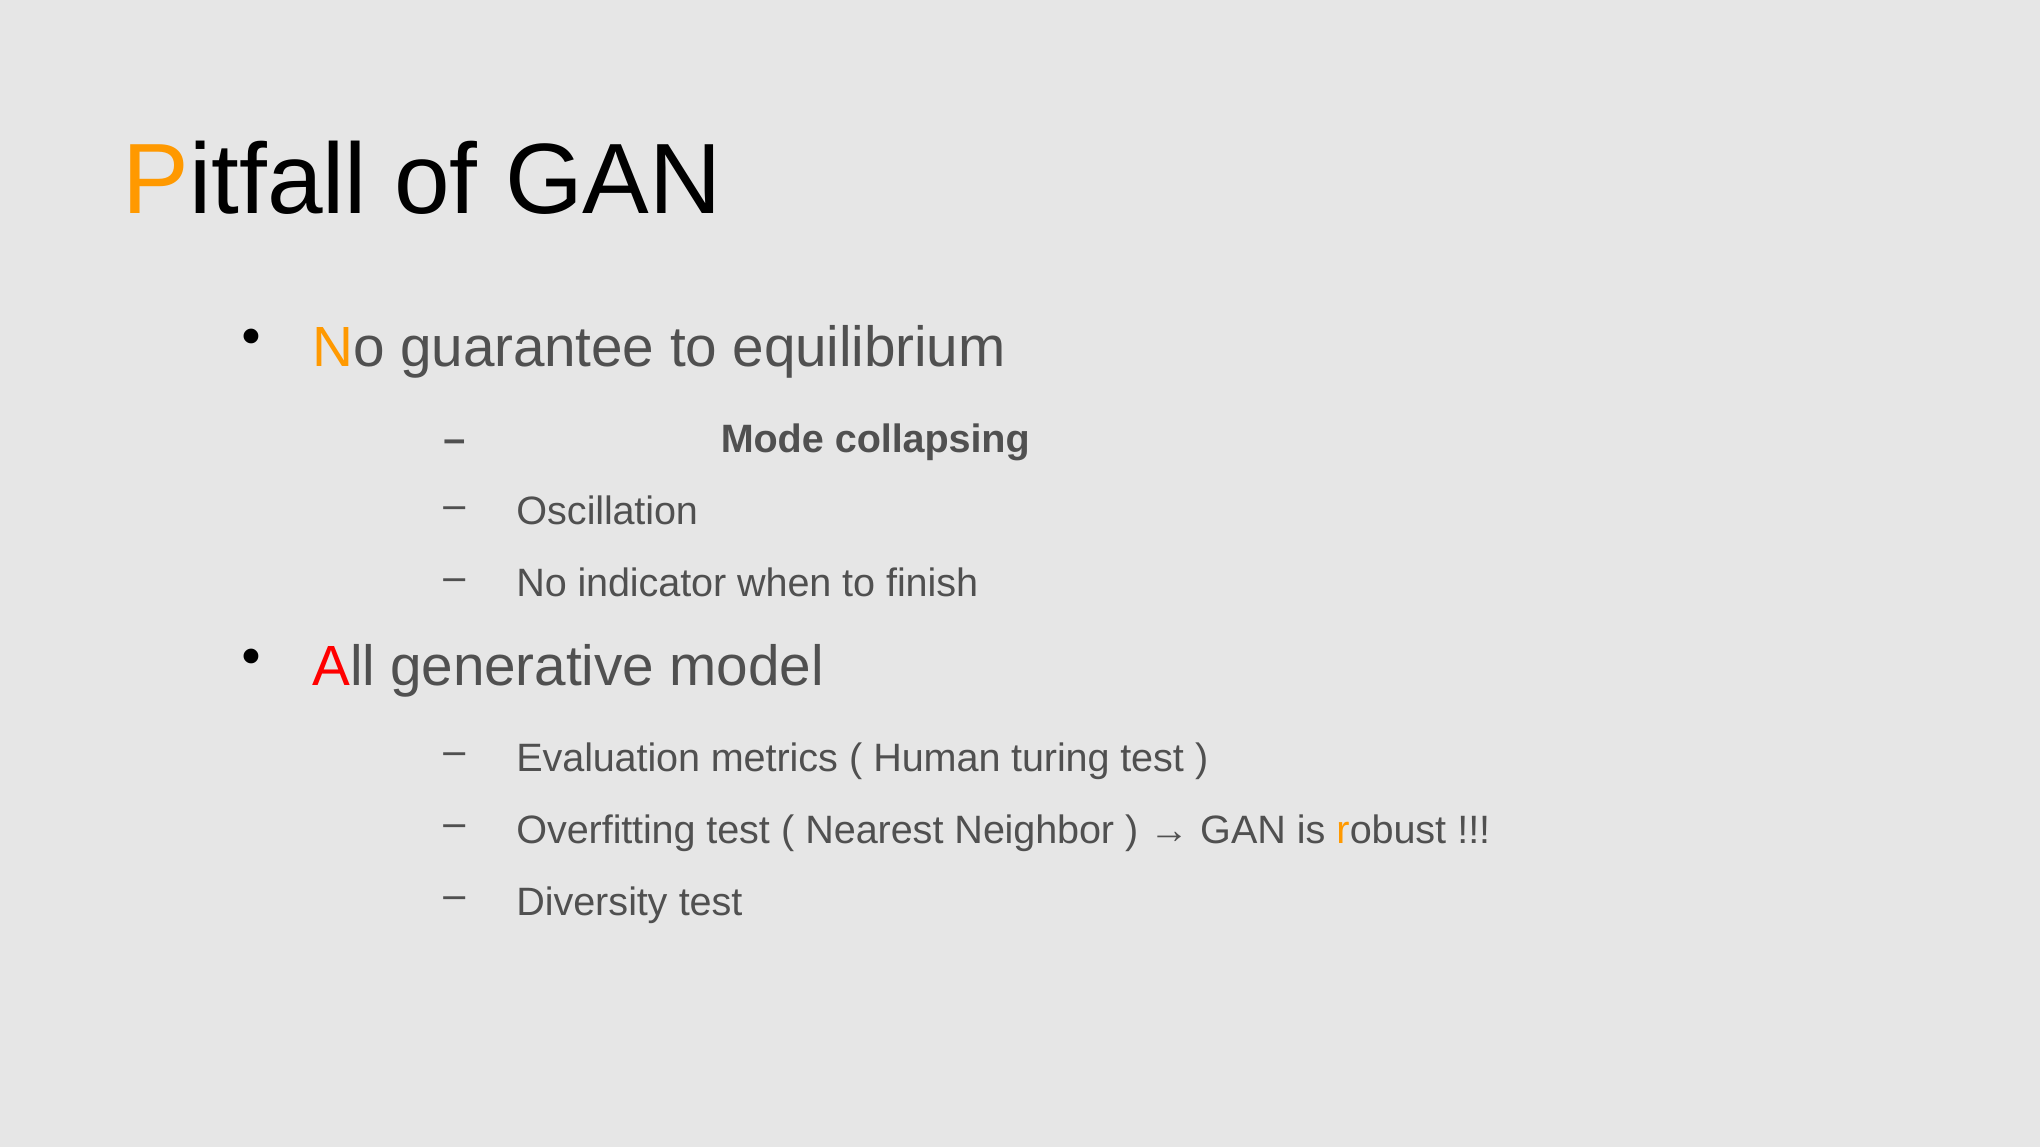

# Pitfall of GAN
No guarantee to equilibrium
–	Mode collapsing
Oscillation
No indicator when to finish
All generative model
Evaluation metrics ( Human turing test )
Overfitting test ( Nearest Neighbor ) → GAN is robust !!!
Diversity test